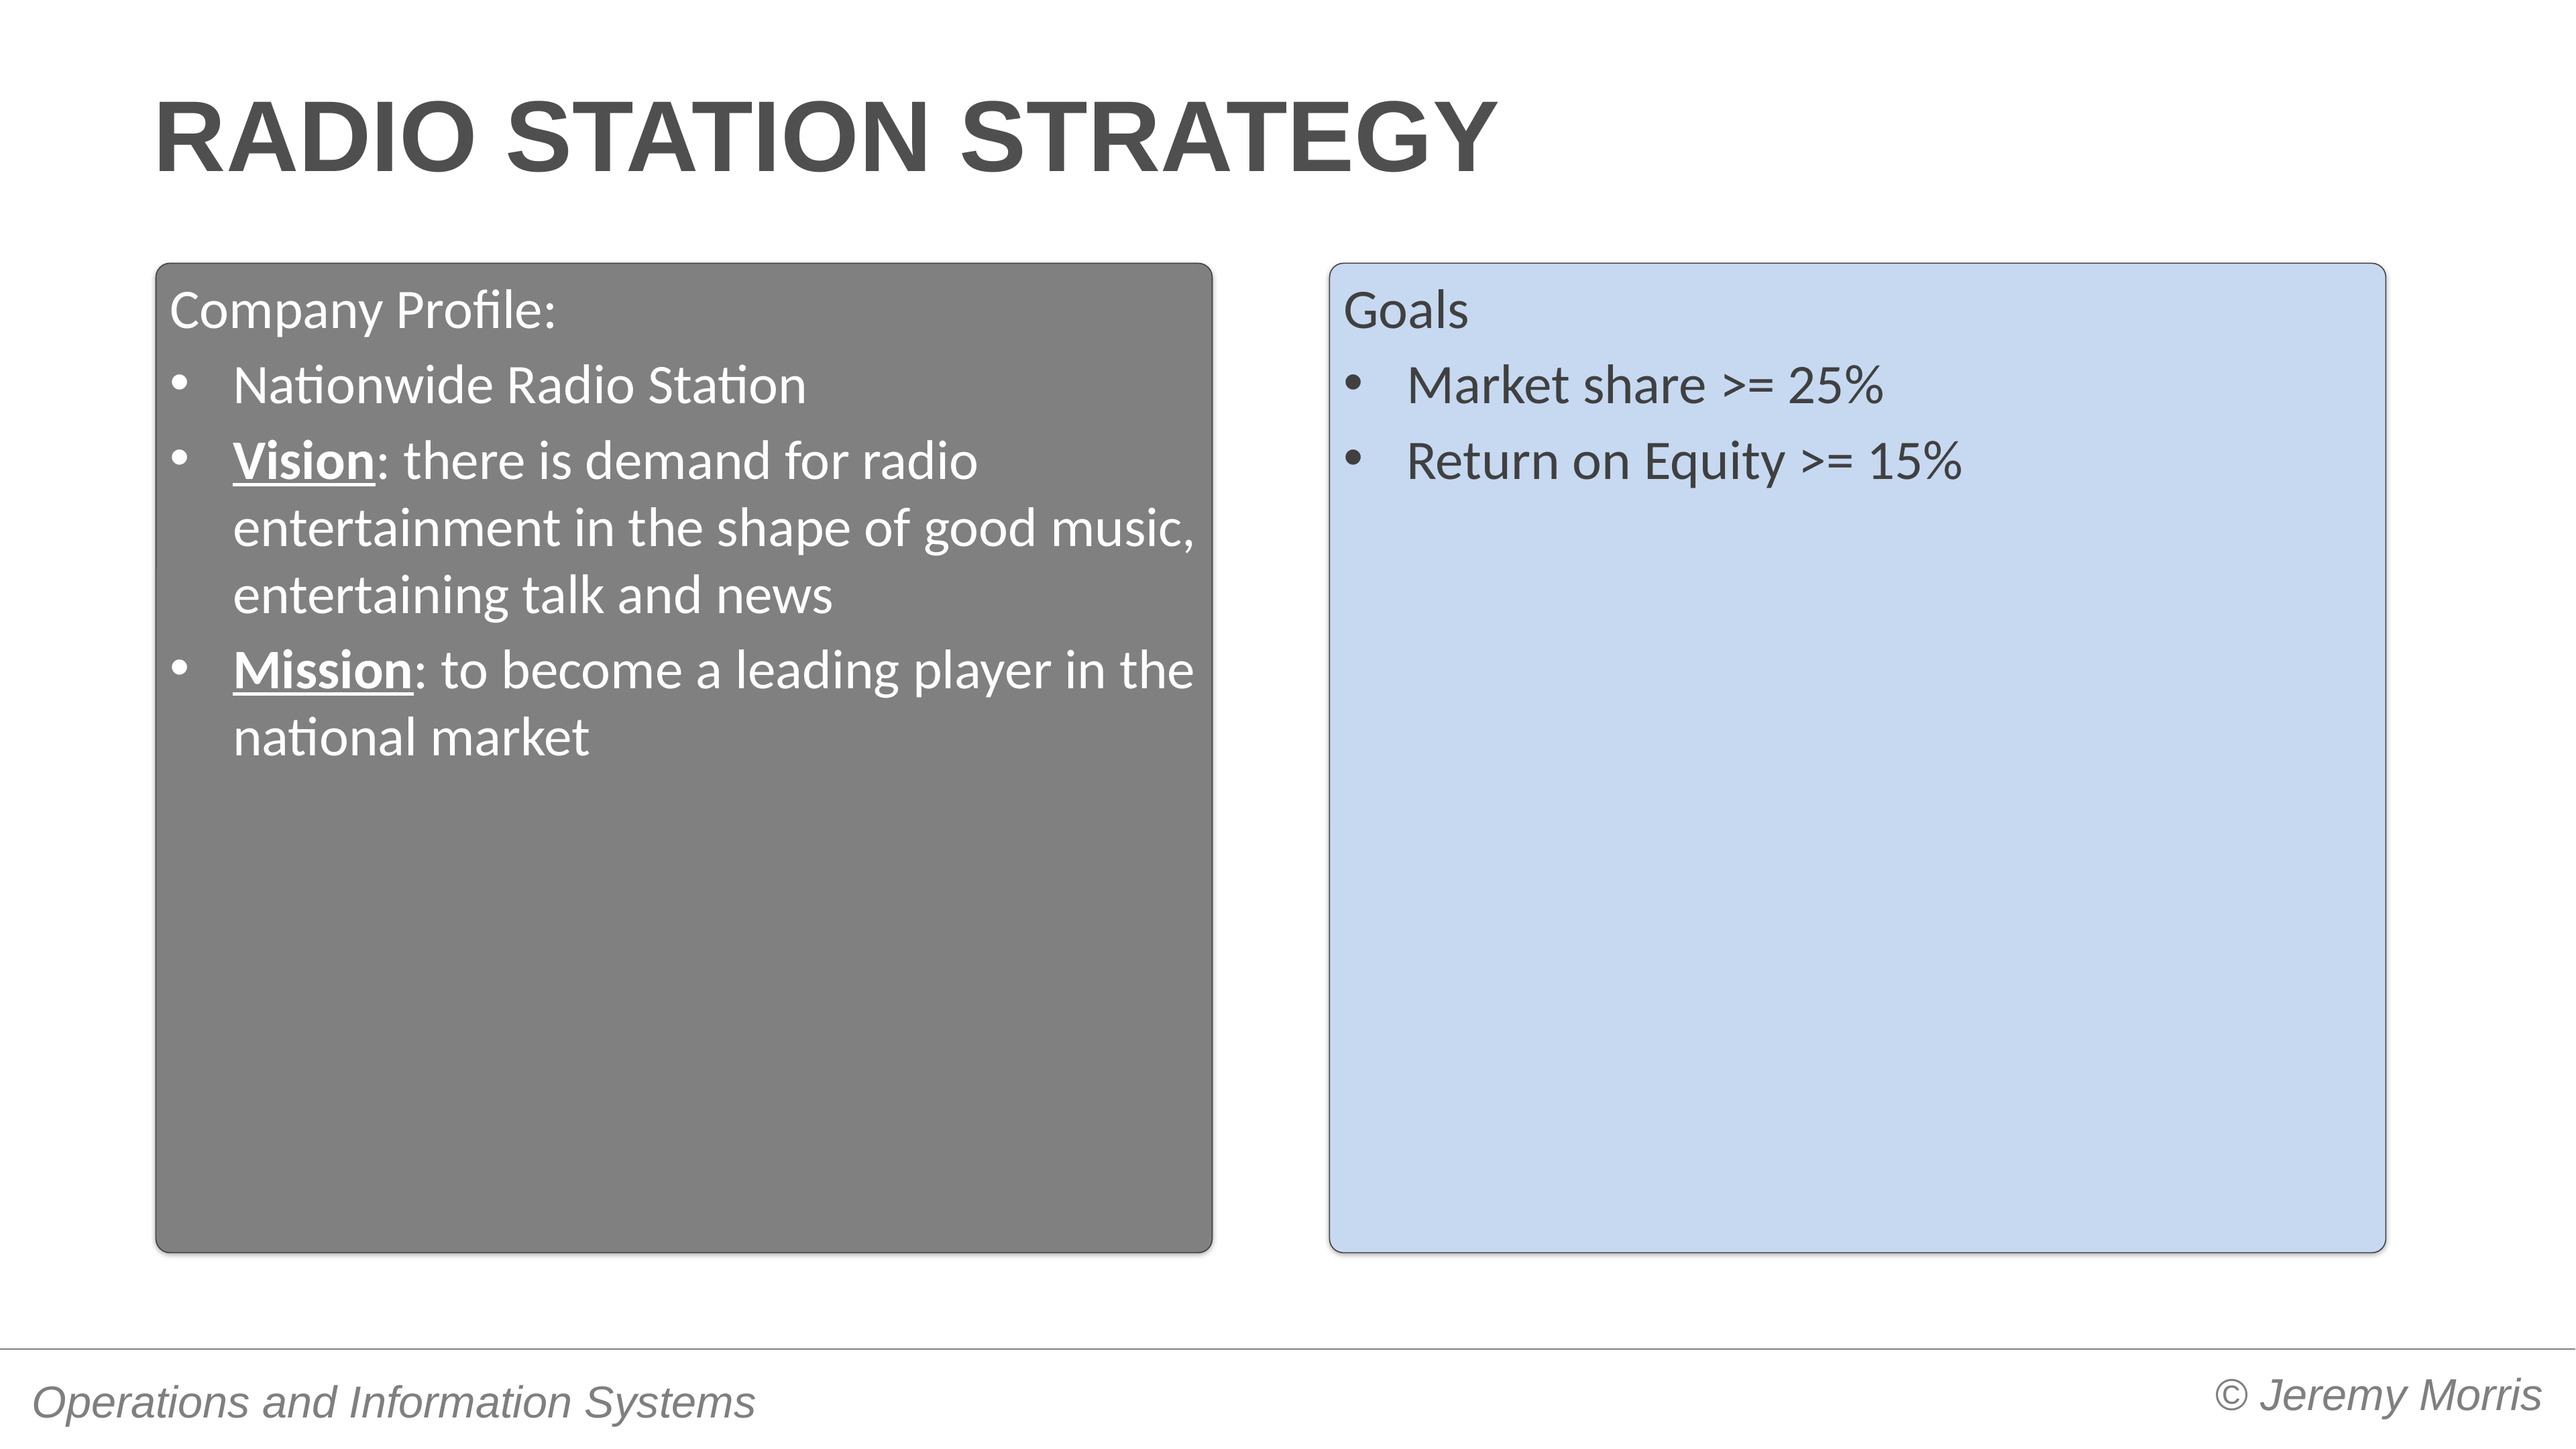

# Radio station strategy
Company Profile:
Nationwide Radio Station
Vision: there is demand for radio entertainment in the shape of good music, entertaining talk and news
Mission: to become a leading player in the national market
Goals
Market share >= 25%
Return on Equity >= 15%